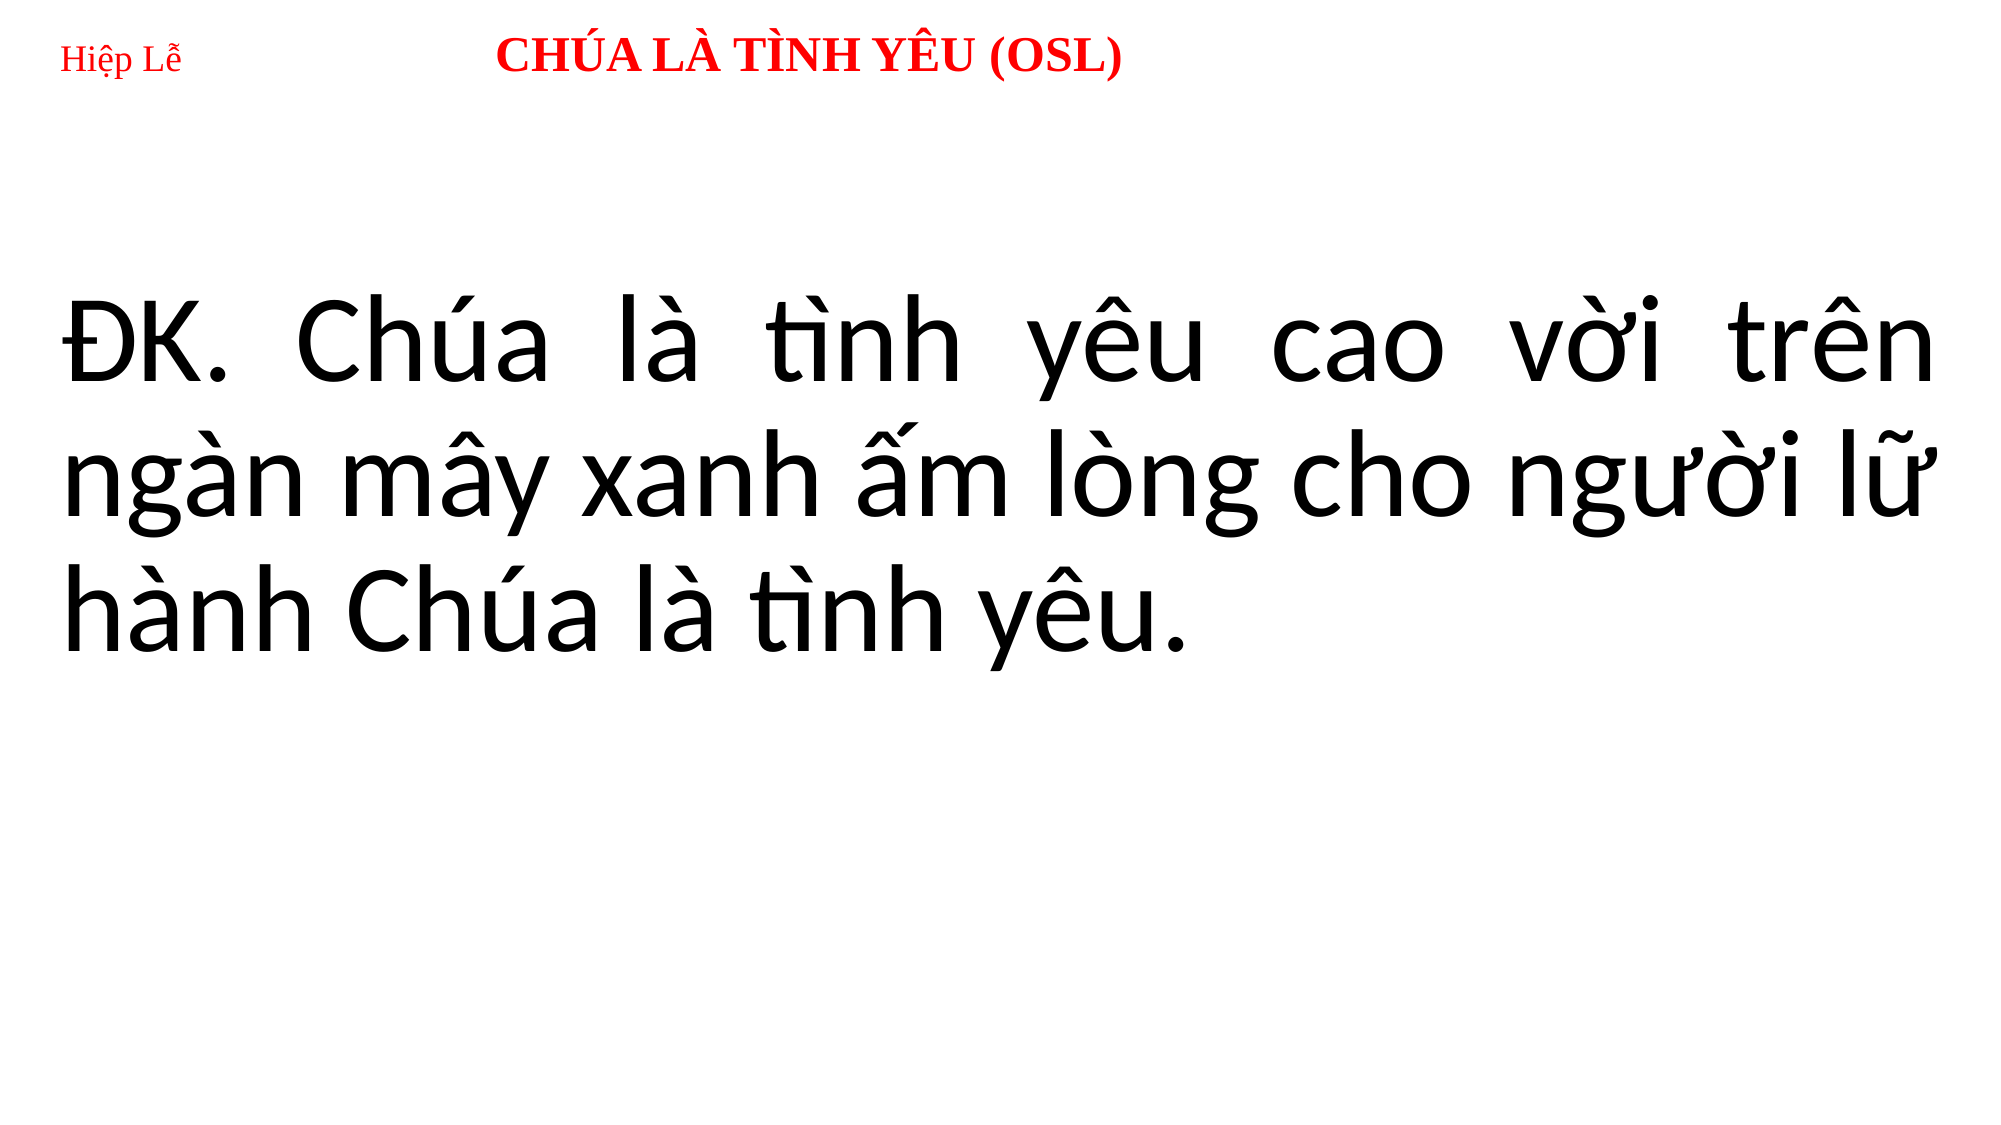

# Hiệp Lễ                                 CHÚA LÀ TÌNH YÊU (OSL)
ĐK. Chúa là tình yêu cao vời trên ngàn mây xanh ấm lòng cho người lữ hành Chúa là tình yêu.